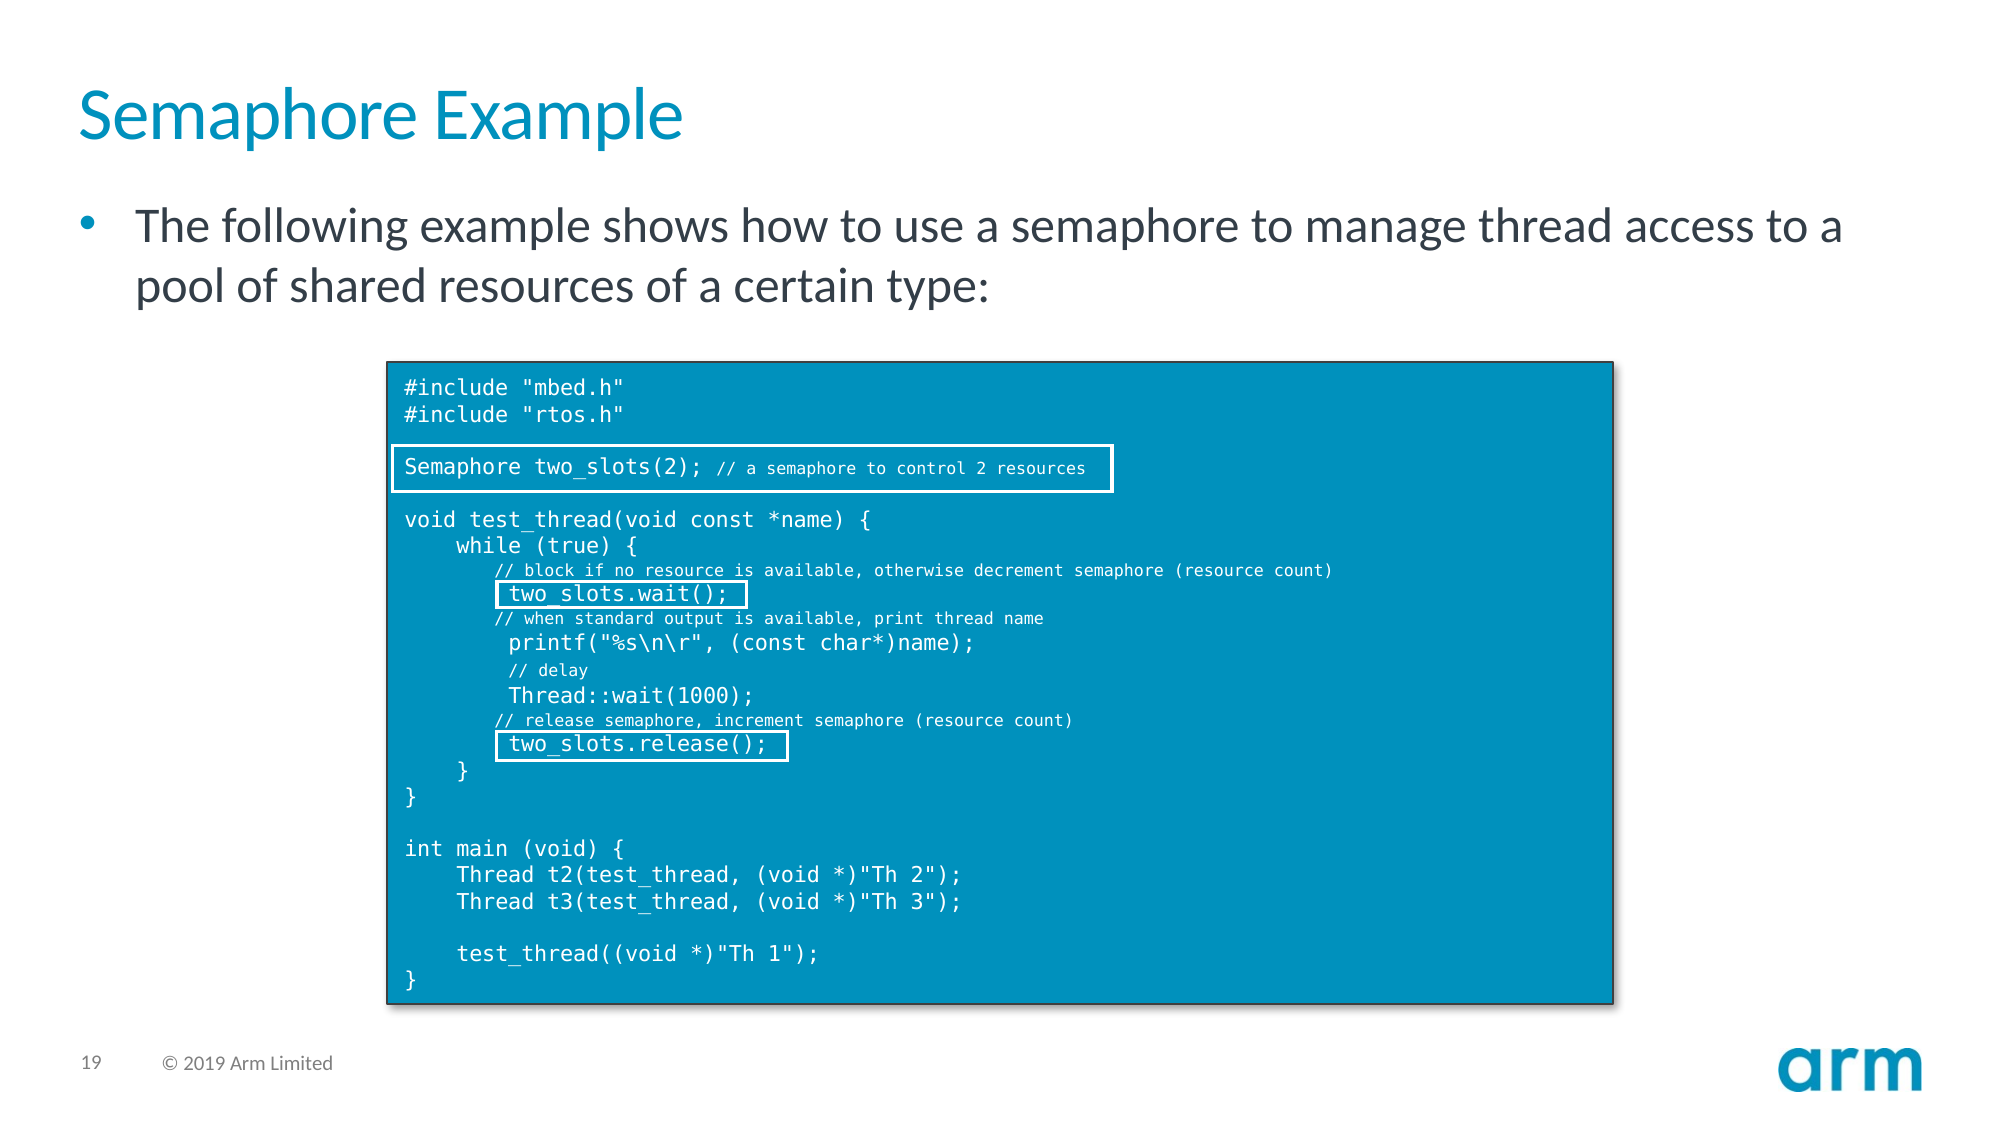

# Semaphore Example
The following example shows how to use a semaphore to manage thread access to a pool of shared resources of a certain type:

#include "mbed.h"
#include "rtos.h"

Semaphore two_slots(2); // a semaphore to control 2 resources

void test_thread(void const *name) {
    while (true) {
        // block if no resource is available, otherwise decrement semaphore (resource count)
        two_slots.wait();
        // when standard output is available, print thread name
        printf("%s\n\r", (const char*)name);
        // delay
        Thread::wait(1000);
        // release semaphore, increment semaphore (resource count)
        two_slots.release();
    }
}

int main (void) {
    Thread t2(test_thread, (void *)"Th 2");
    Thread t3(test_thread, (void *)"Th 3");

    test_thread((void *)"Th 1");
}